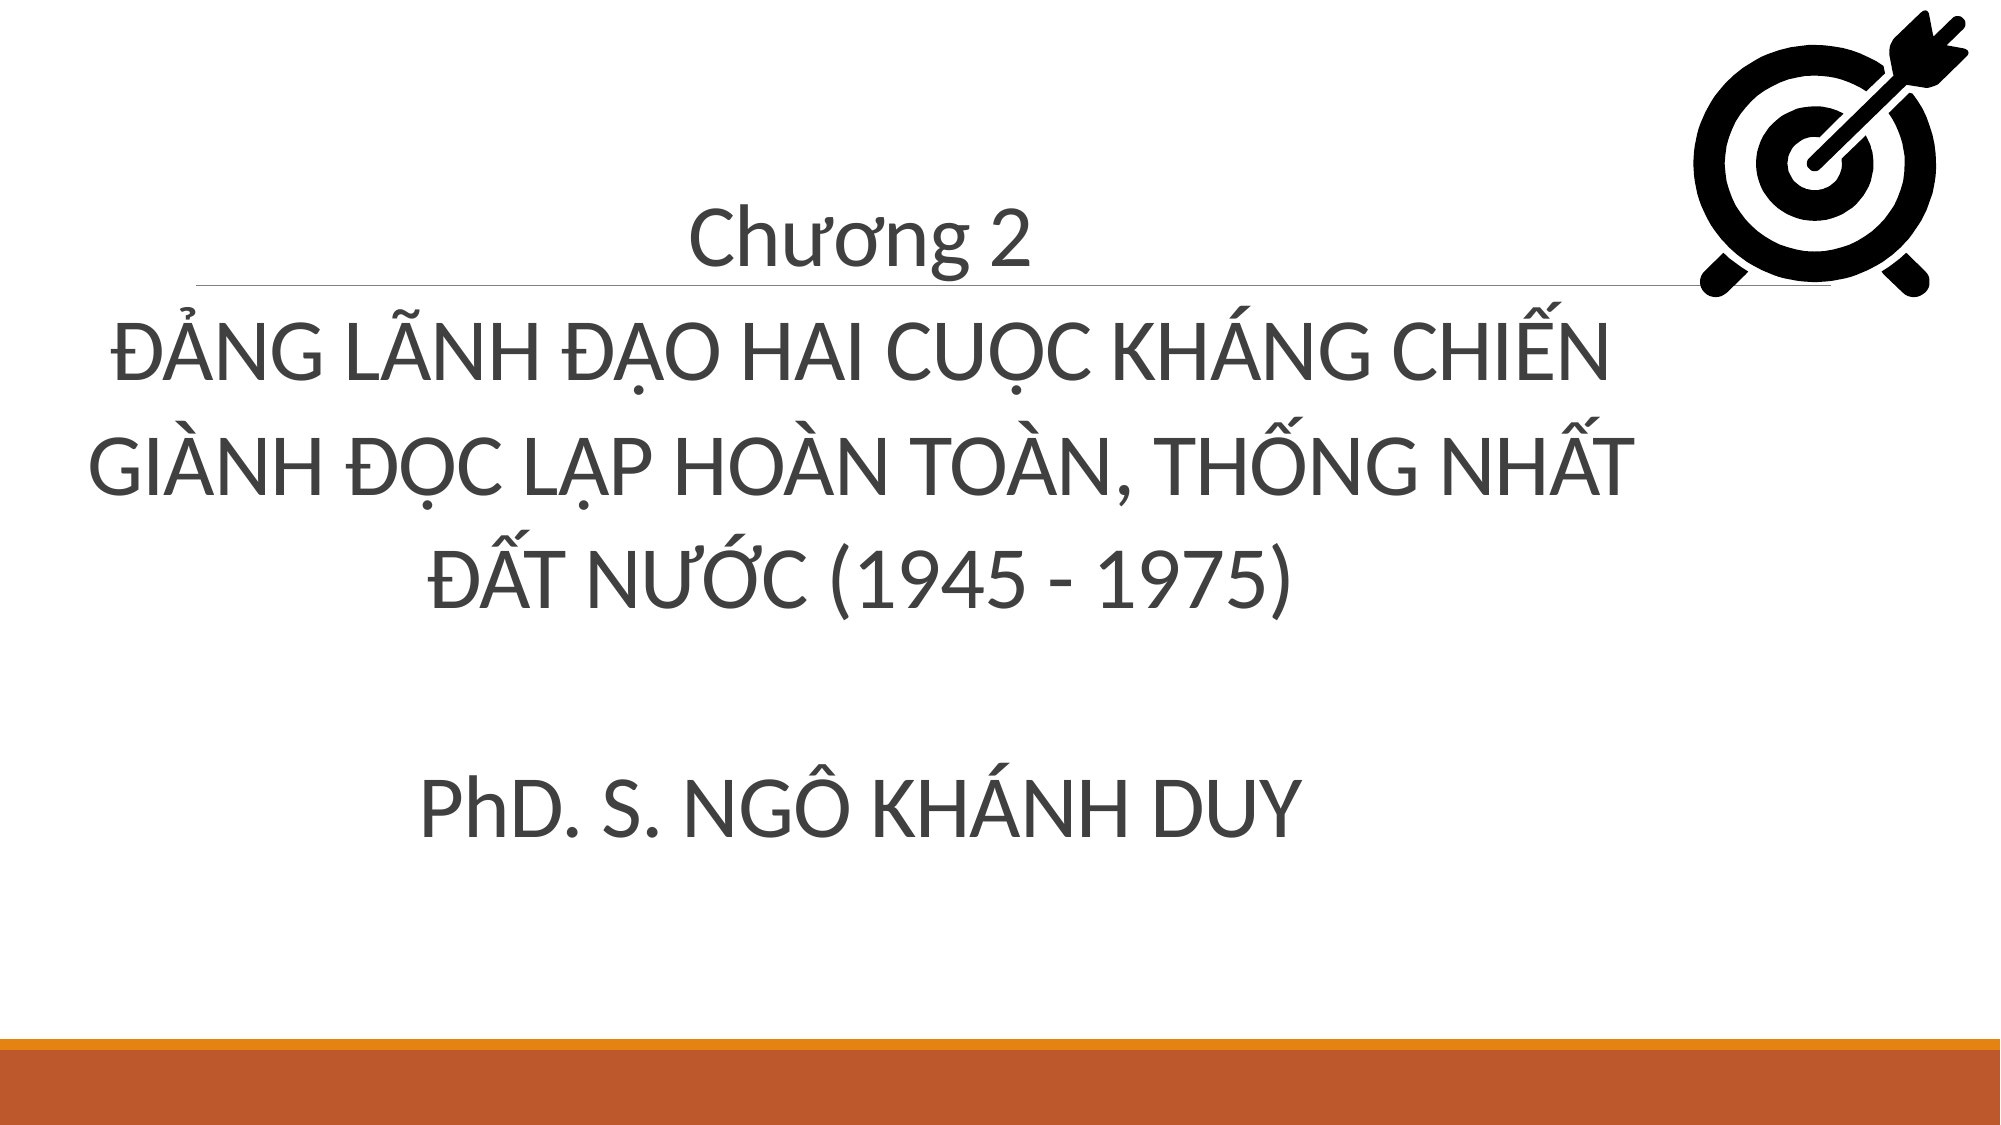

# Chương 2 ĐẢNG LÃNH ĐẠO HAI CUỘC KHÁNG CHIẾN GIÀNH ĐỘC LẬP HOÀN TOÀN, THỐNG NHẤT ĐẤT NƯỚC (1945 - 1975) PhD. S. NGÔ KHÁNH DUY